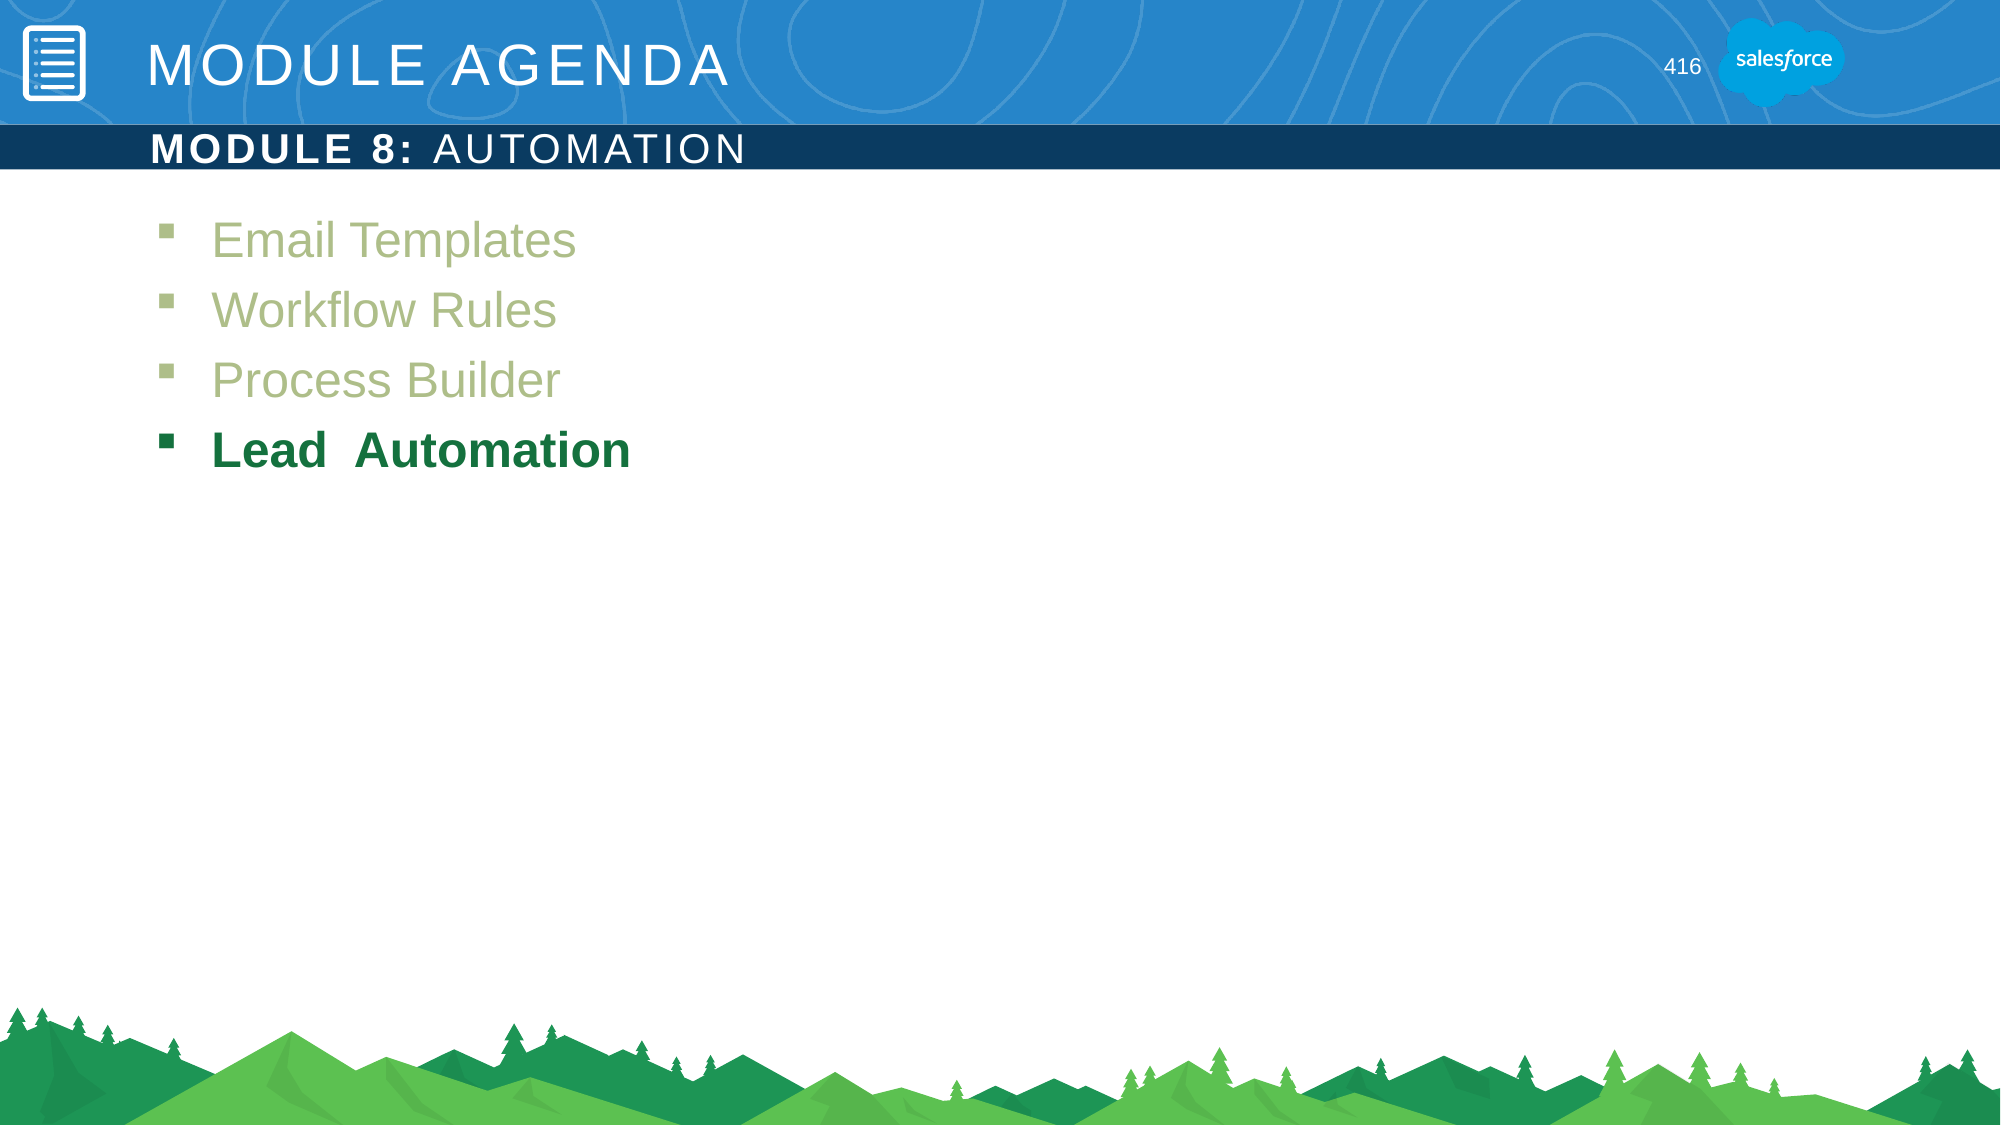

# Module Agenda
416
Module 8: Automation
Email Templates
Workflow Rules
Process Builder
Lead  Automation